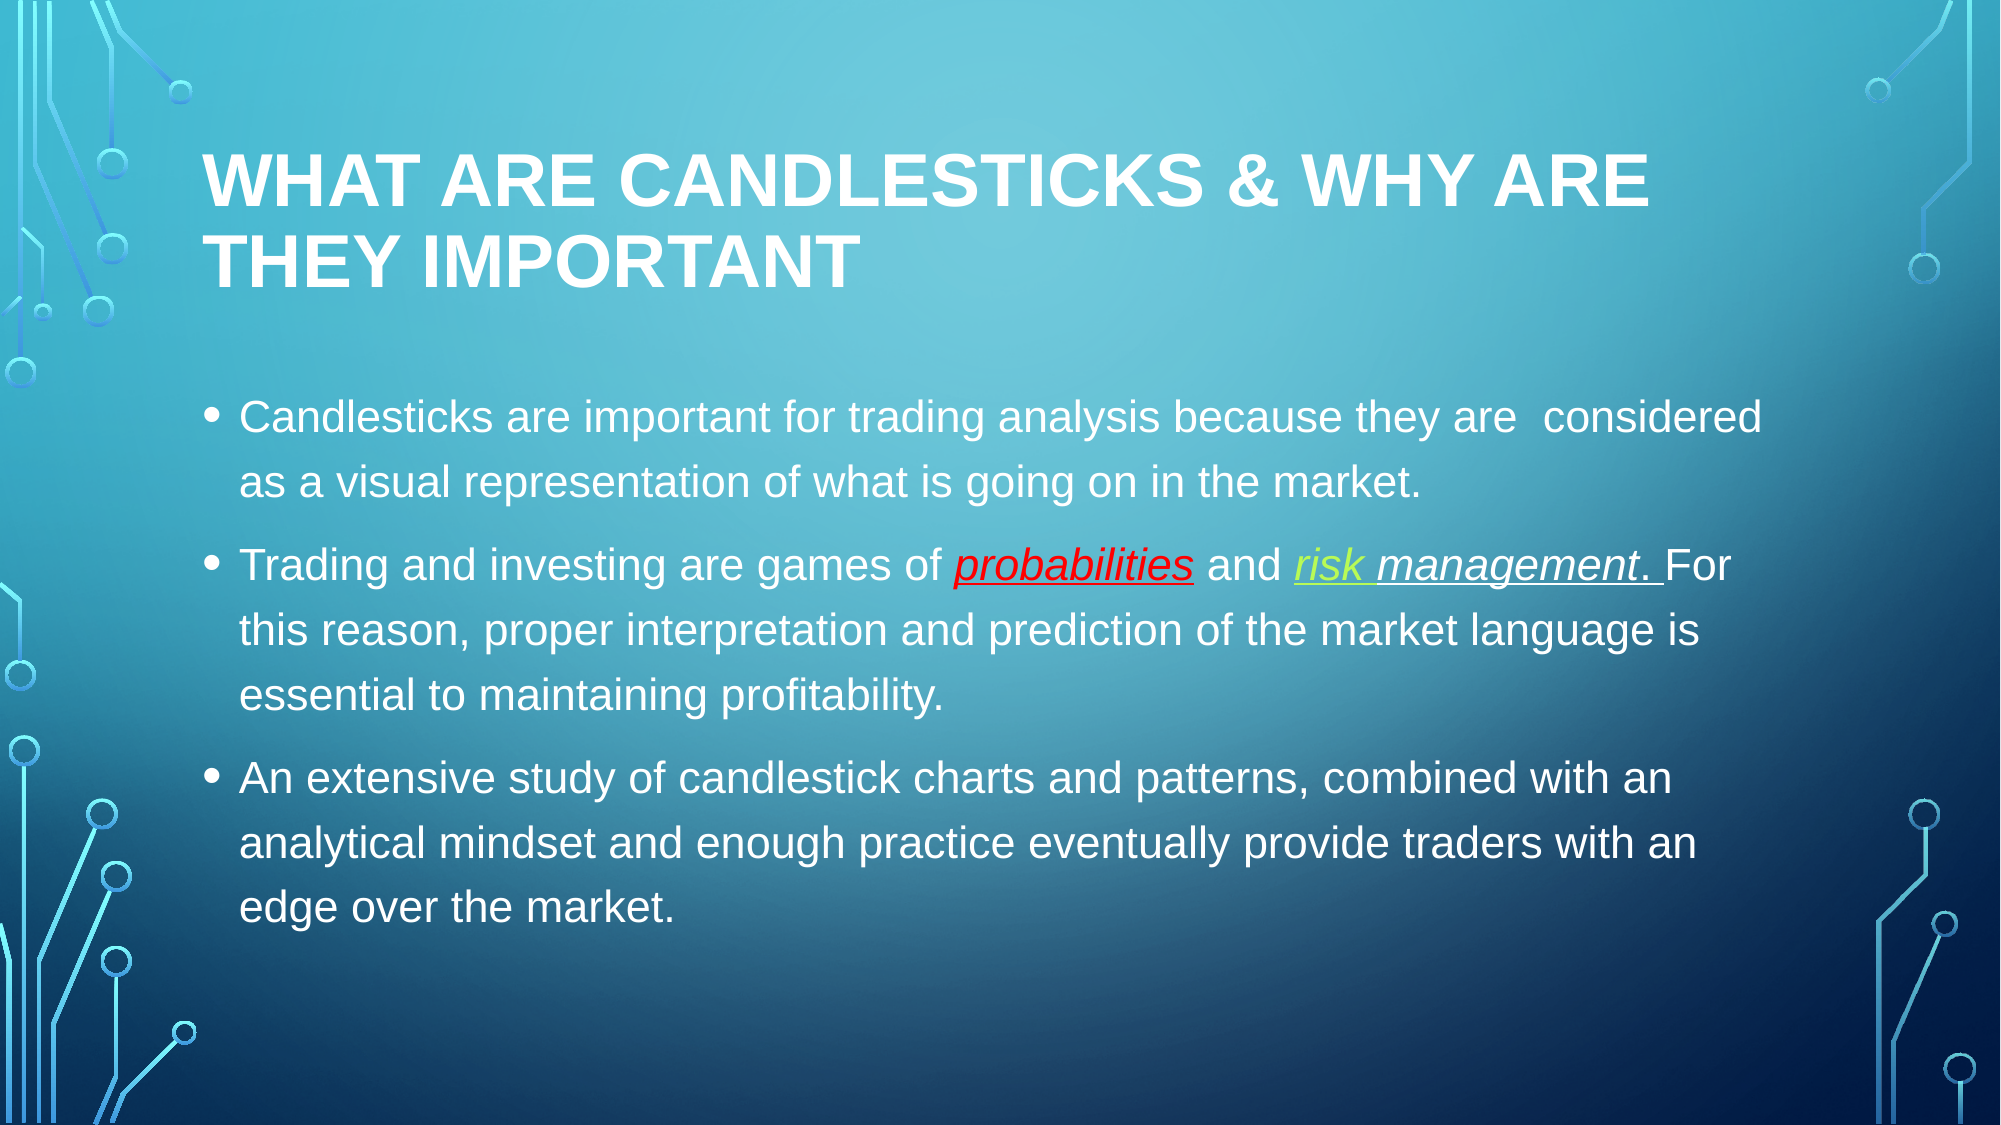

# WHAT ARE CANDLESTICKS & WHY ARE THEY IMPORTANT
Candlesticks are important for trading analysis because they are  considered as a visual representation of what is going on in the market.
Trading and investing are games of probabilities and risk management. For this reason, proper interpretation and prediction of the market language is essential to maintaining profitability.
An extensive study of candlestick charts and patterns, combined with an analytical mindset and enough practice eventually provide traders with an edge over the market.